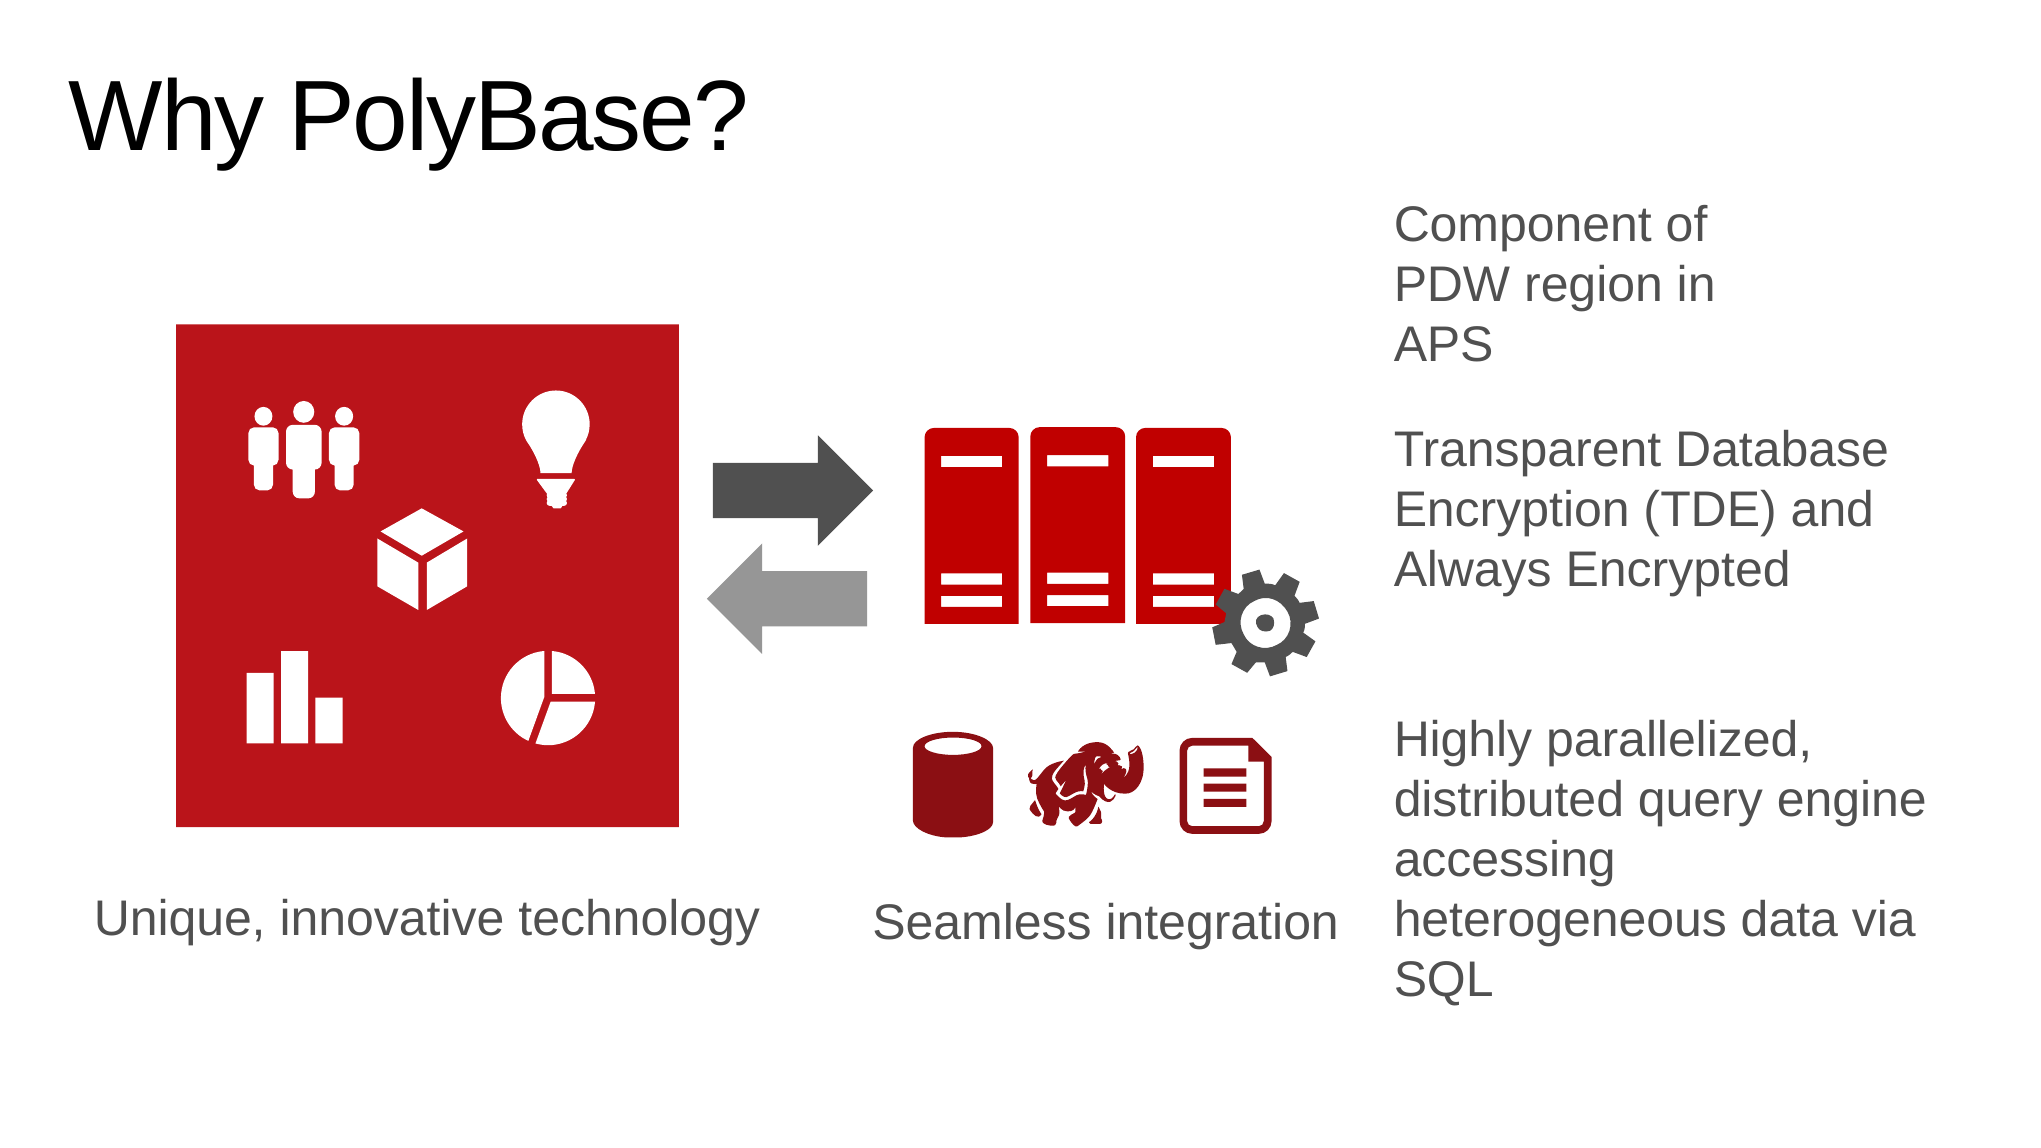

# Why PolyBase?
Component of PDW region in APS

Transparent Database Encryption (TDE) and Always Encrypted

Highly parallelized, distributed query engine accessing heterogeneous data via SQL

Unique, innovative technology
Seamless integration